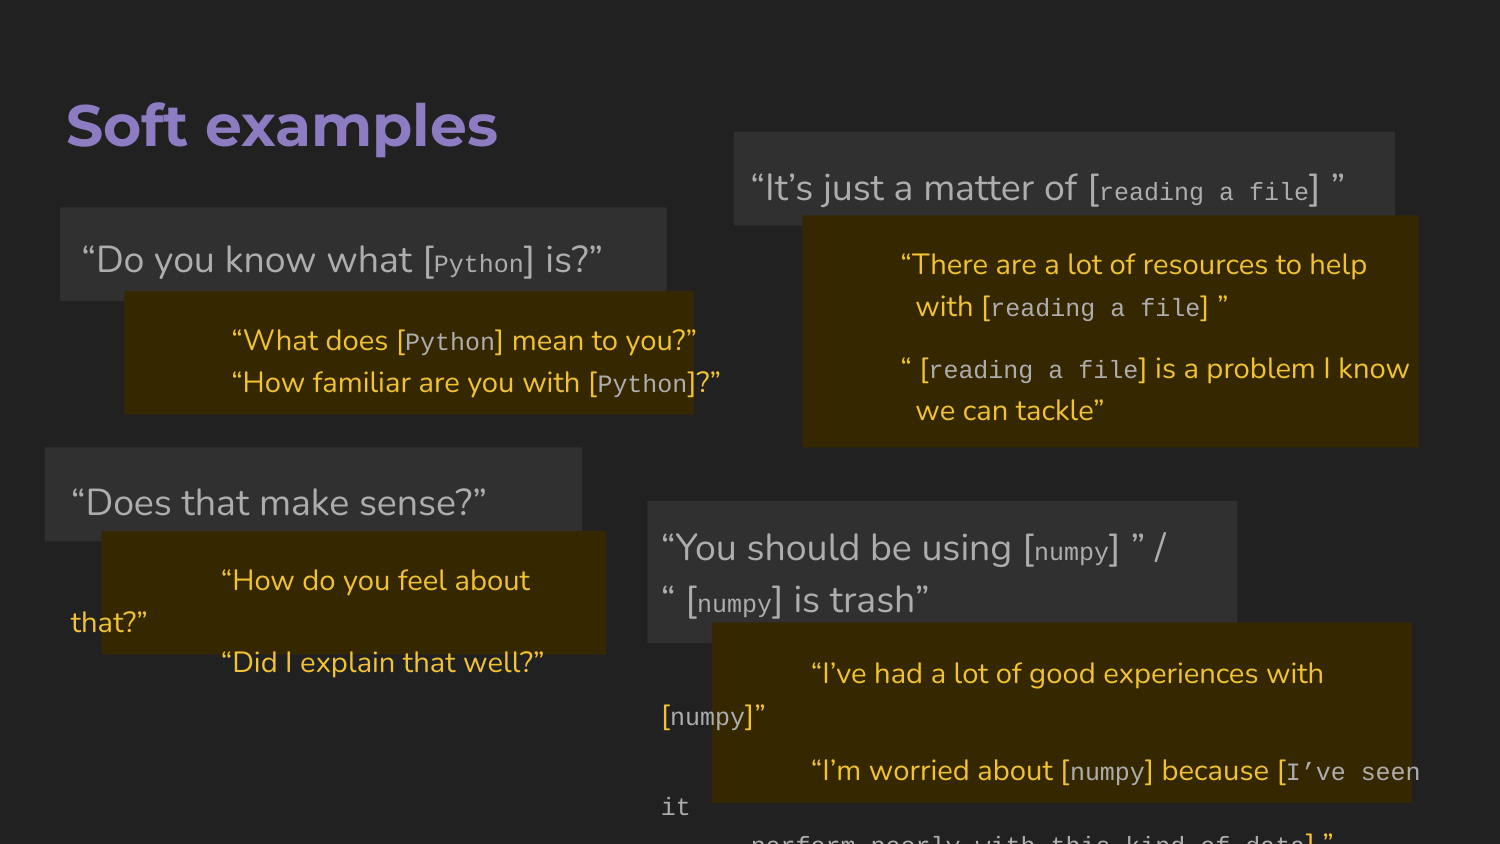

# Soft examples

“It’s just a matter of [reading a file] ”
	“There are a lot of resources to help
	  with [reading a file] ”
	“ [reading a file] is a problem I know
	  we can tackle”

“Do you know what [Python] is?”
	“What does [Python] mean to you?”
	“How familiar are you with [Python]?”

“Does that make sense?”
	“How do you feel about that?”
	“Did I explain that well?”

“You should be using [numpy] ” /
“ [numpy] is trash”
	“I’ve had a lot of good experiences with [numpy]”
	“I’m worried about [numpy] because [I’ve seen it
      perform poorly with this kind of data] ”